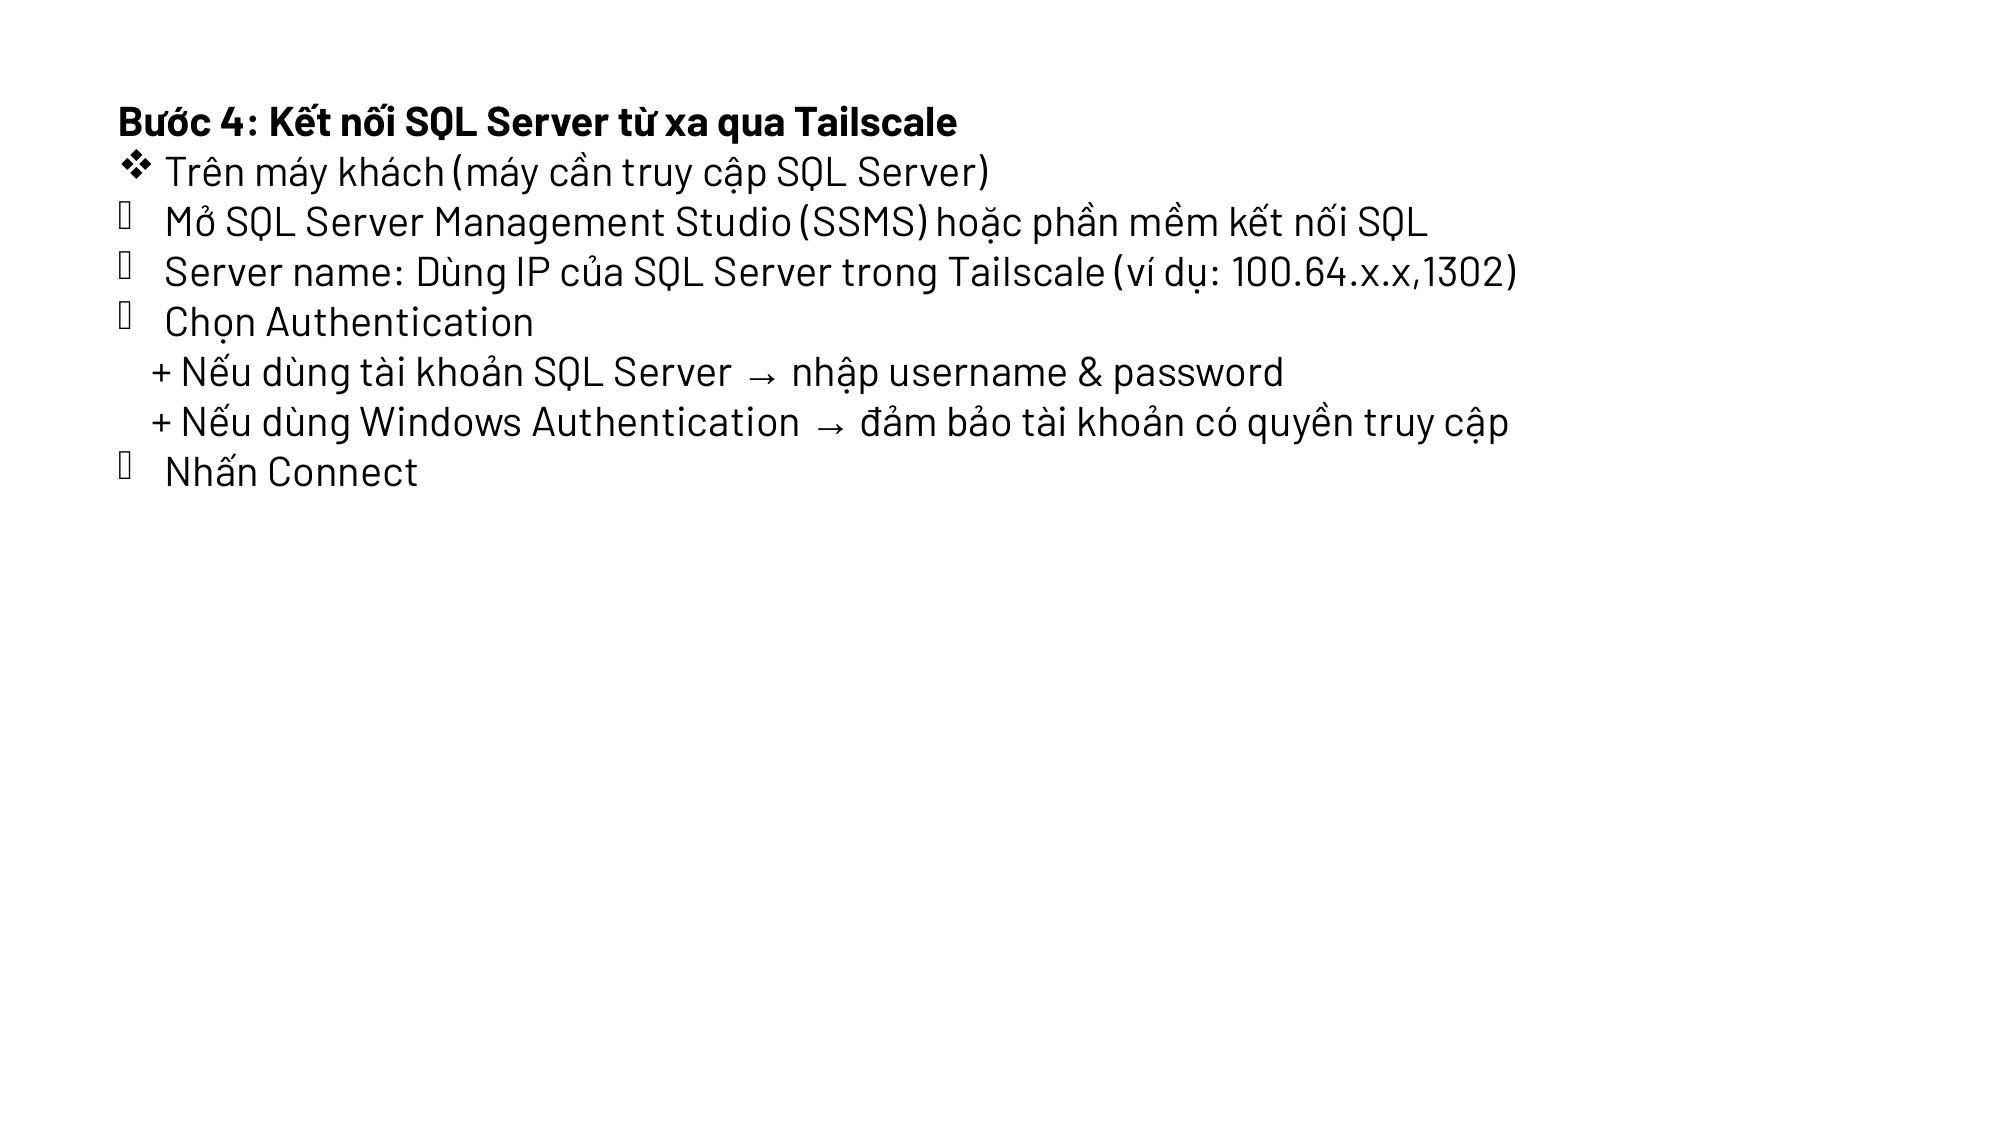

Bước 4: Kết nối SQL Server từ xa qua Tailscale
Trên máy khách (máy cần truy cập SQL Server)
Mở SQL Server Management Studio (SSMS) hoặc phần mềm kết nối SQL
Server name: Dùng IP của SQL Server trong Tailscale (ví dụ: 100.64.x.x,1302)
Chọn Authentication
    + Nếu dùng tài khoản SQL Server → nhập username & password
    + Nếu dùng Windows Authentication → đảm bảo tài khoản có quyền truy cập
Nhấn Connect